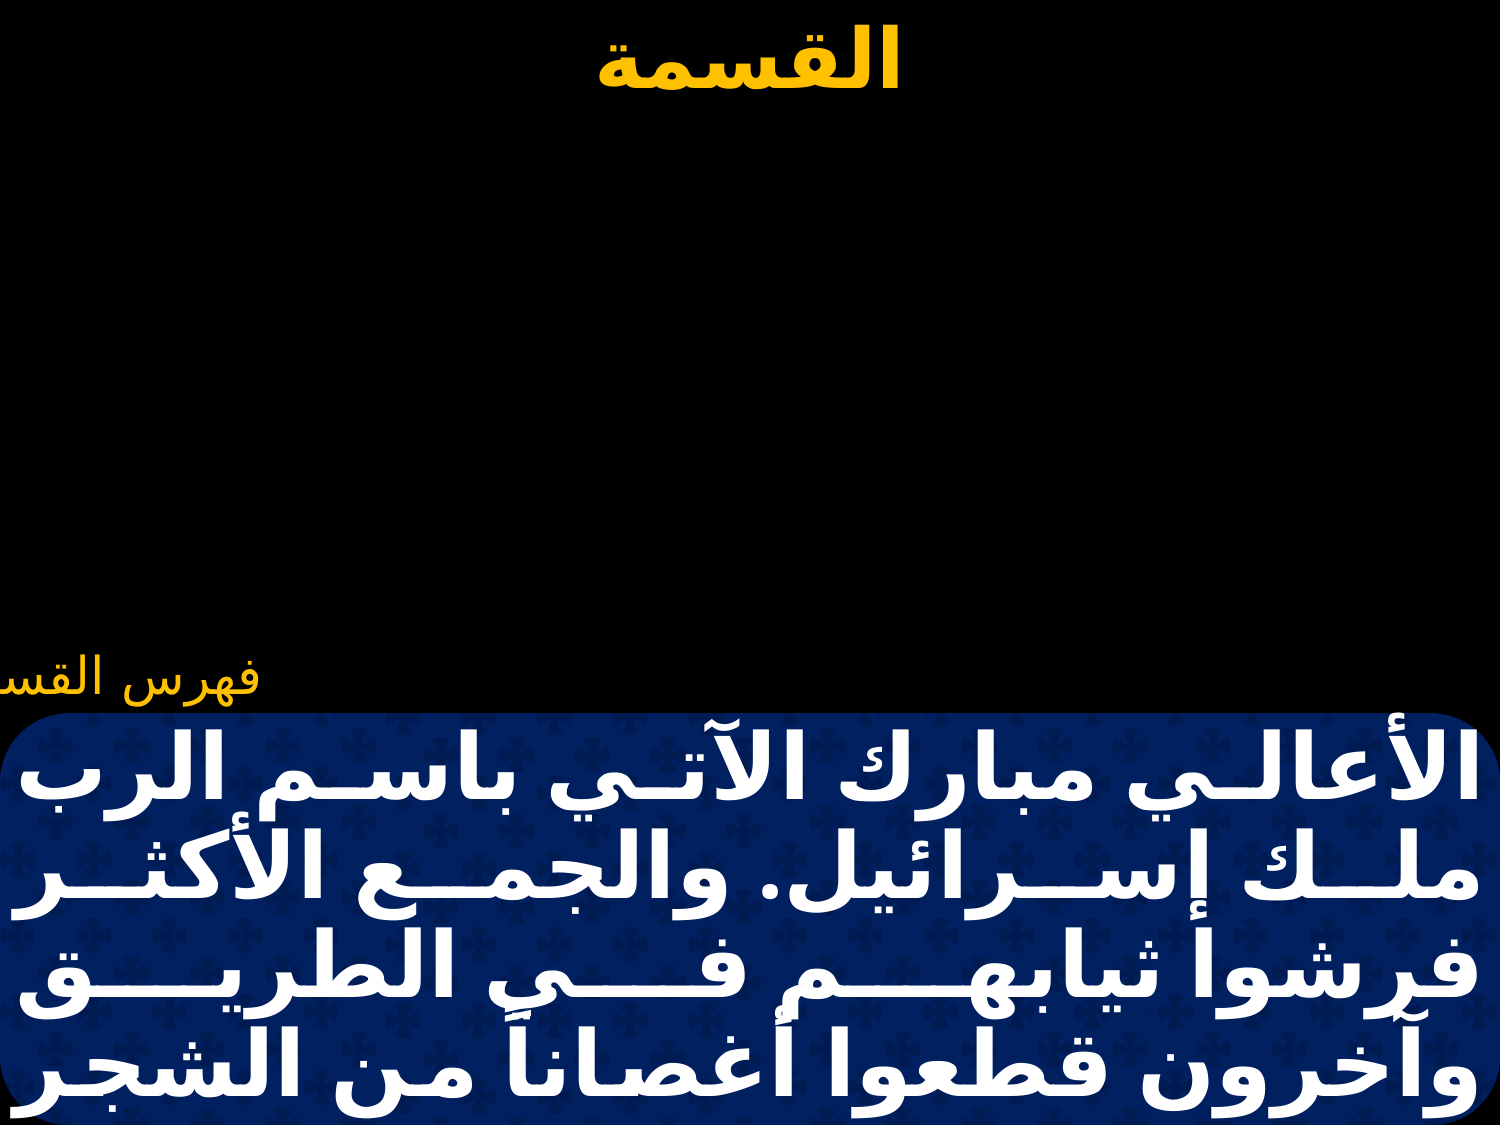

#
الأعالي مبارك الآتي باسم الرب ملك إسرائيل. والجمع الأكثر فرشوا ثيابهم في الطريق وآخرون قطعوا أغصاناً من الشجر وفرشوها في الطريق. والجموع الذين تقدموا والذين تبعوا كانوا